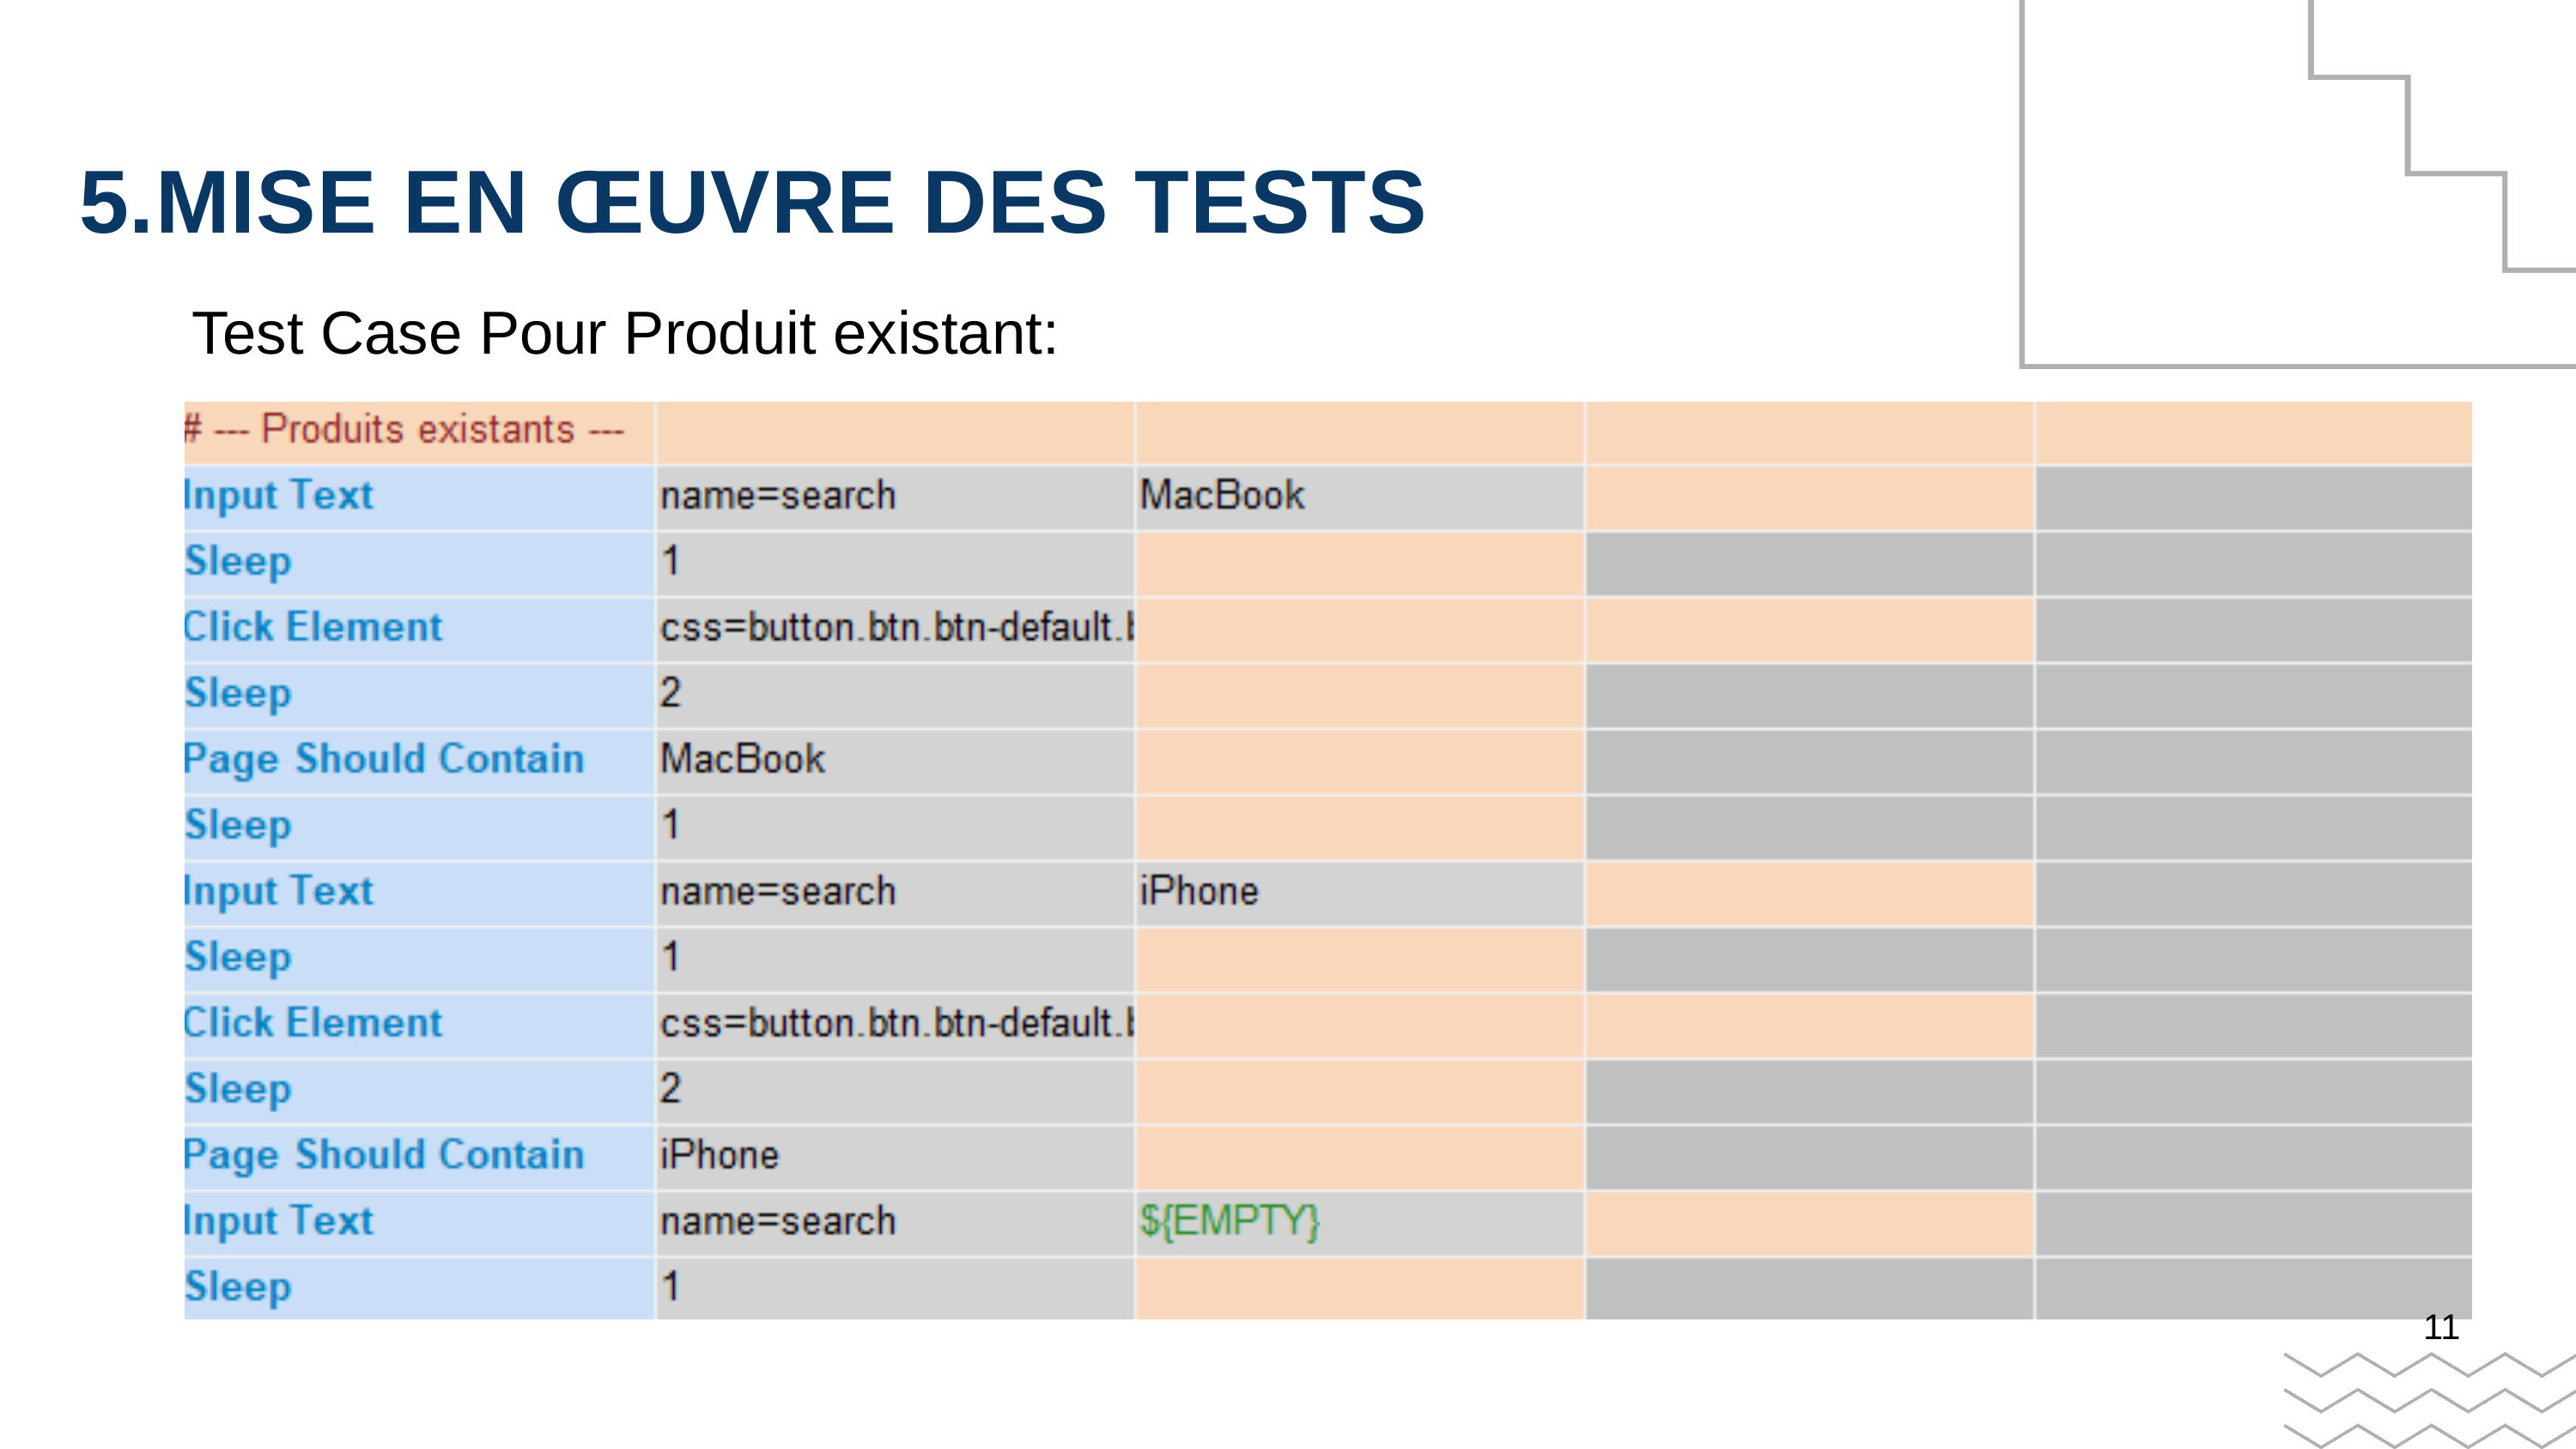

5.MISE EN ŒUVRE DES TESTS
Test Case Pour Produit existant:

11